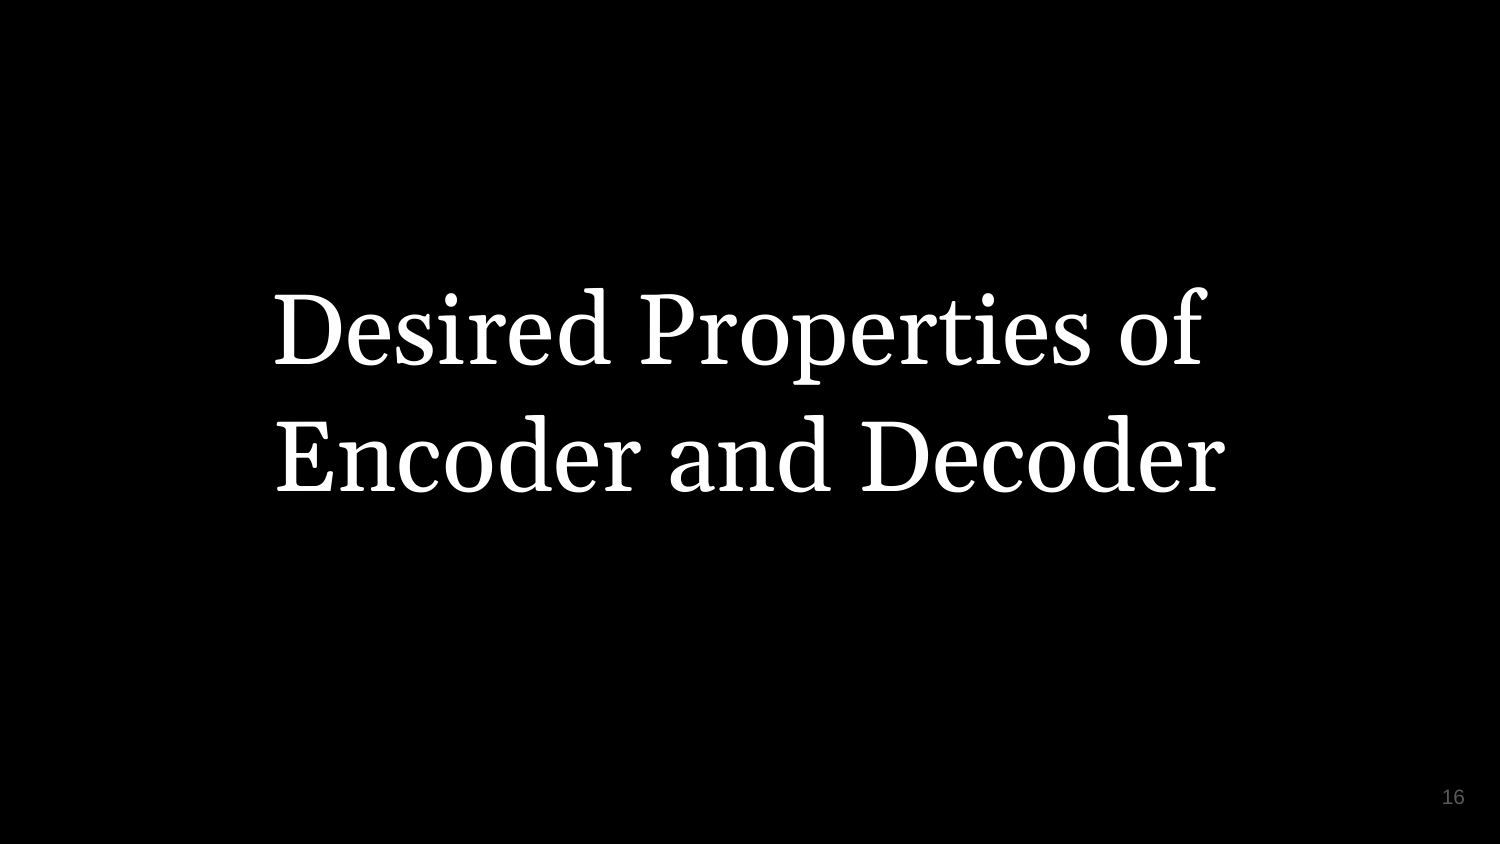

# Desired Properties of
Encoder and Decoder
16